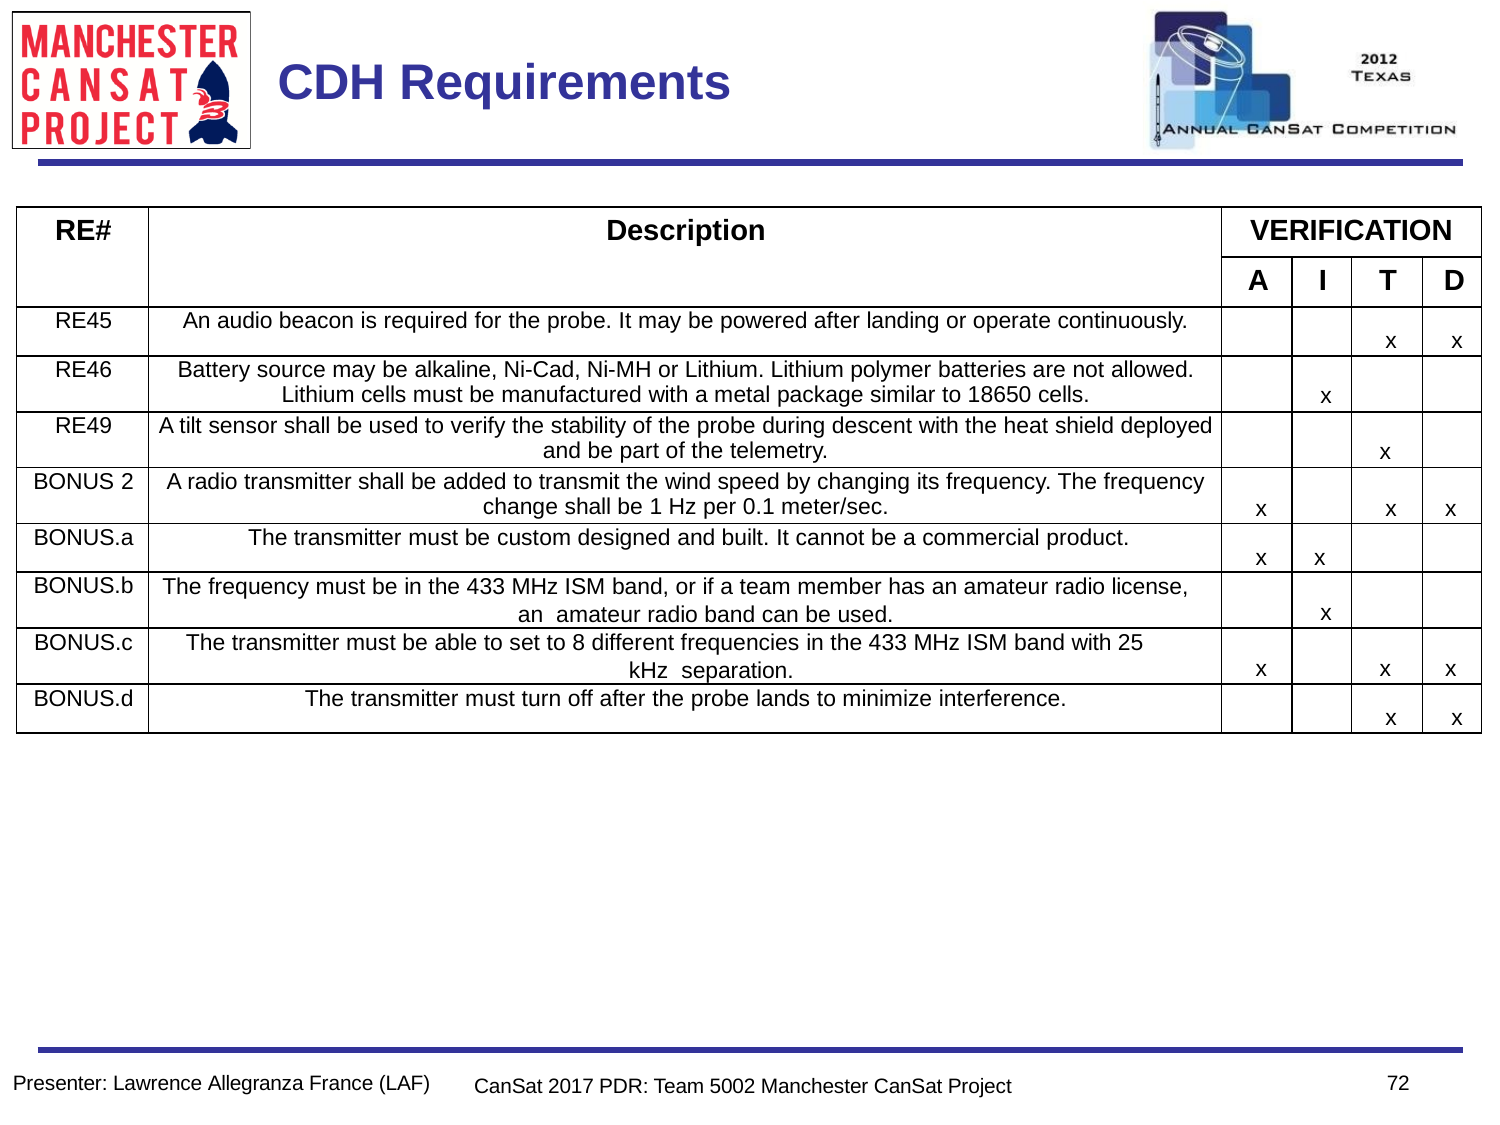

Team Logo
Here
(If You Want)

# CDH Requirements

| RE# | Description | VERIFICATION |  |  |  |
| --- | --- | --- | --- | --- | --- |
|  |  | A | I | T | D |
| RE45 | An audio beacon is required for the probe. It may be powered after landing or operate continuously. |  |  | x | x |
| RE46 | Battery source may be alkaline, Ni-Cad, Ni-MH or Lithium. Lithium polymer batteries are not allowed. Lithium cells must be manufactured with a metal package similar to 18650 cells. |  | x |  |  |
| RE49 | A tilt sensor shall be used to verify the stability of the probe during descent with the heat shield deployed and be part of the telemetry. |  |  | x |  |
| BONUS 2 | A radio transmitter shall be added to transmit the wind speed by changing its frequency. The frequency change shall be 1 Hz per 0.1 meter/sec. | x |  | x | x |
| BONUS.a | The transmitter must be custom designed and built. It cannot be a commercial product. | x | x |  |  |
| BONUS.b | The frequency must be in the 433 MHz ISM band, or if a team member has an amateur radio license, an amateur radio band can be used. |  | x |  |  |
| BONUS.c | The transmitter must be able to set to 8 different frequencies in the 433 MHz ISM band with 25 kHz separation. | x |  | x | x |
| BONUS.d | The transmitter must turn off after the probe lands to minimize interference. |  |  | x | x |
72
Presenter: Lawrence Allegranza France (LAF)
CanSat 2017 PDR: Team 5002 Manchester CanSat Project